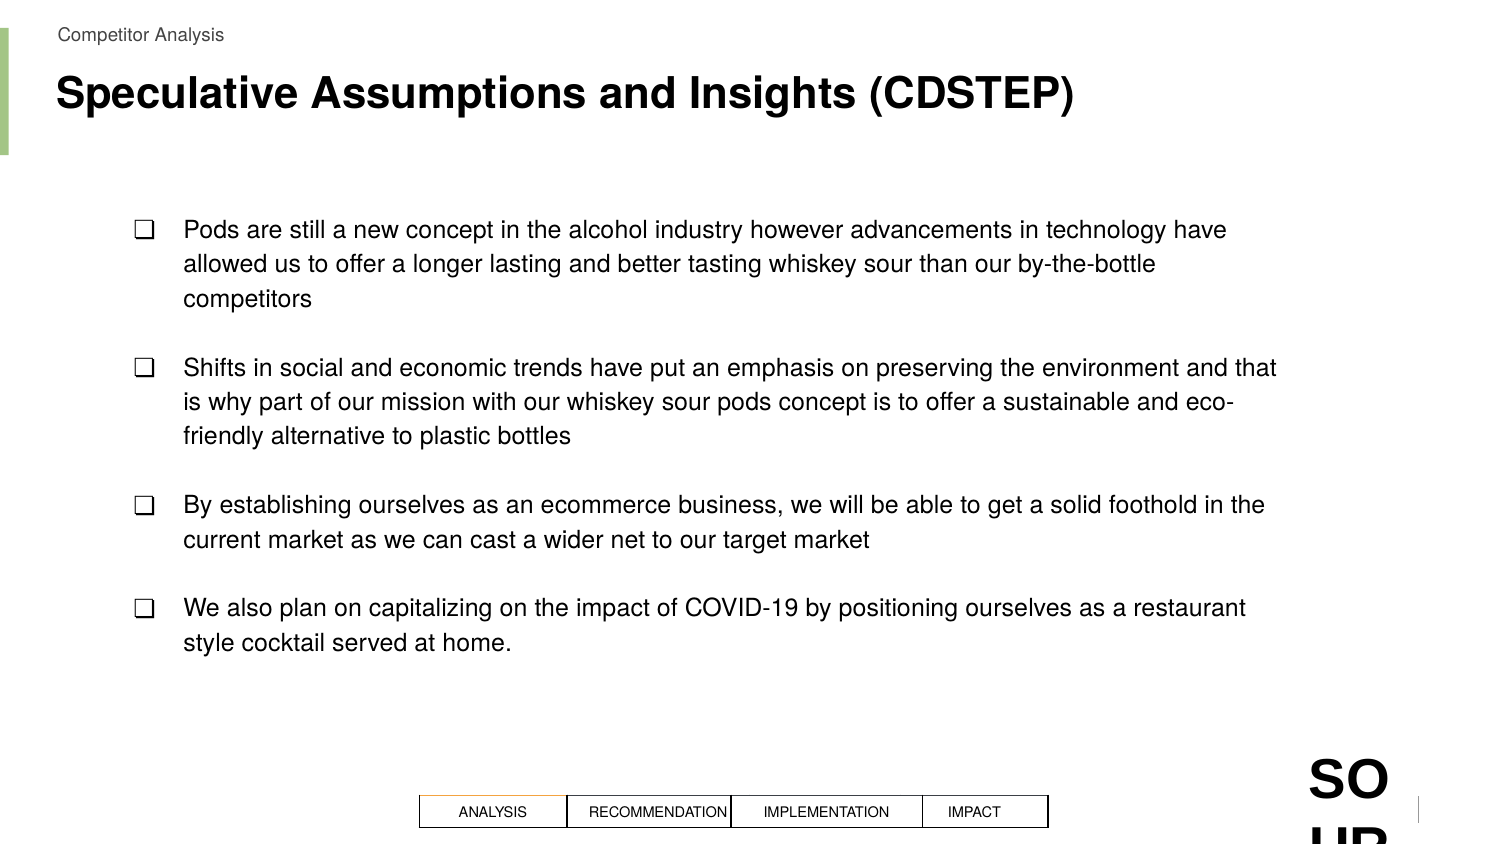

Competitor Analysis
# Speculative Assumptions and Insights (CDSTEP)
Pods are still a new concept in the alcohol industry however advancements in technology have allowed us to offer a longer lasting and better tasting whiskey sour than our by-the-bottle competitors

Shifts in social and economic trends have put an emphasis on preserving the environment and that is why part of our mission with our whiskey sour pods concept is to offer a sustainable and eco-friendly alternative to plastic bottles

By establishing ourselves as an ecommerce business, we will be able to get a solid foothold in the current market as we can cast a wider net to our target market

We also plan on capitalizing on the impact of COVID-19 by positioning ourselves as a restaurant style cocktail served at home.